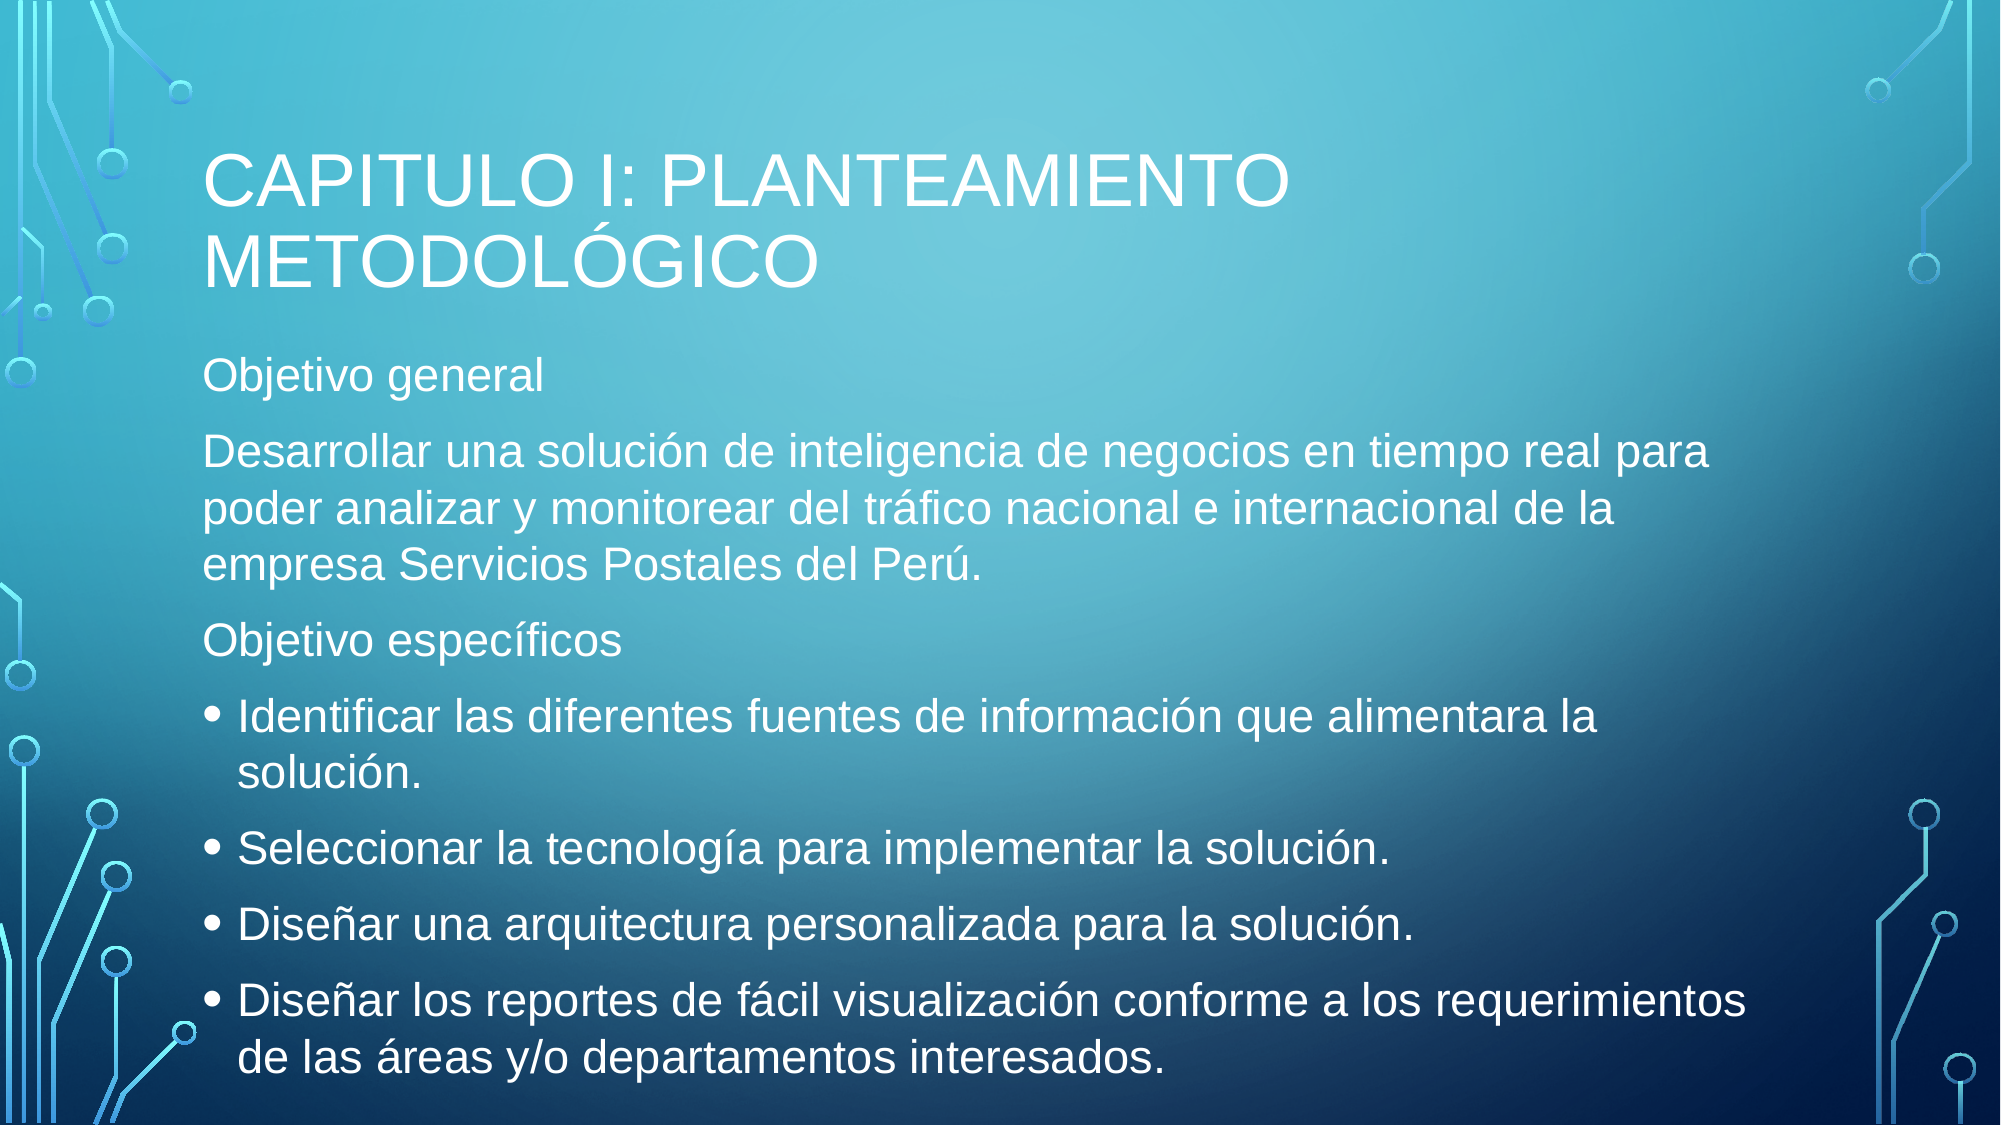

# Capitulo I: Planteamiento metodológico
Objetivo general
Desarrollar una solución de inteligencia de negocios en tiempo real para poder analizar y monitorear del tráfico nacional e internacional de la empresa Servicios Postales del Perú.
Objetivo específicos
Identificar las diferentes fuentes de información que alimentara la solución.
Seleccionar la tecnología para implementar la solución.
Diseñar una arquitectura personalizada para la solución.
Diseñar los reportes de fácil visualización conforme a los requerimientos de las áreas y/o departamentos interesados.